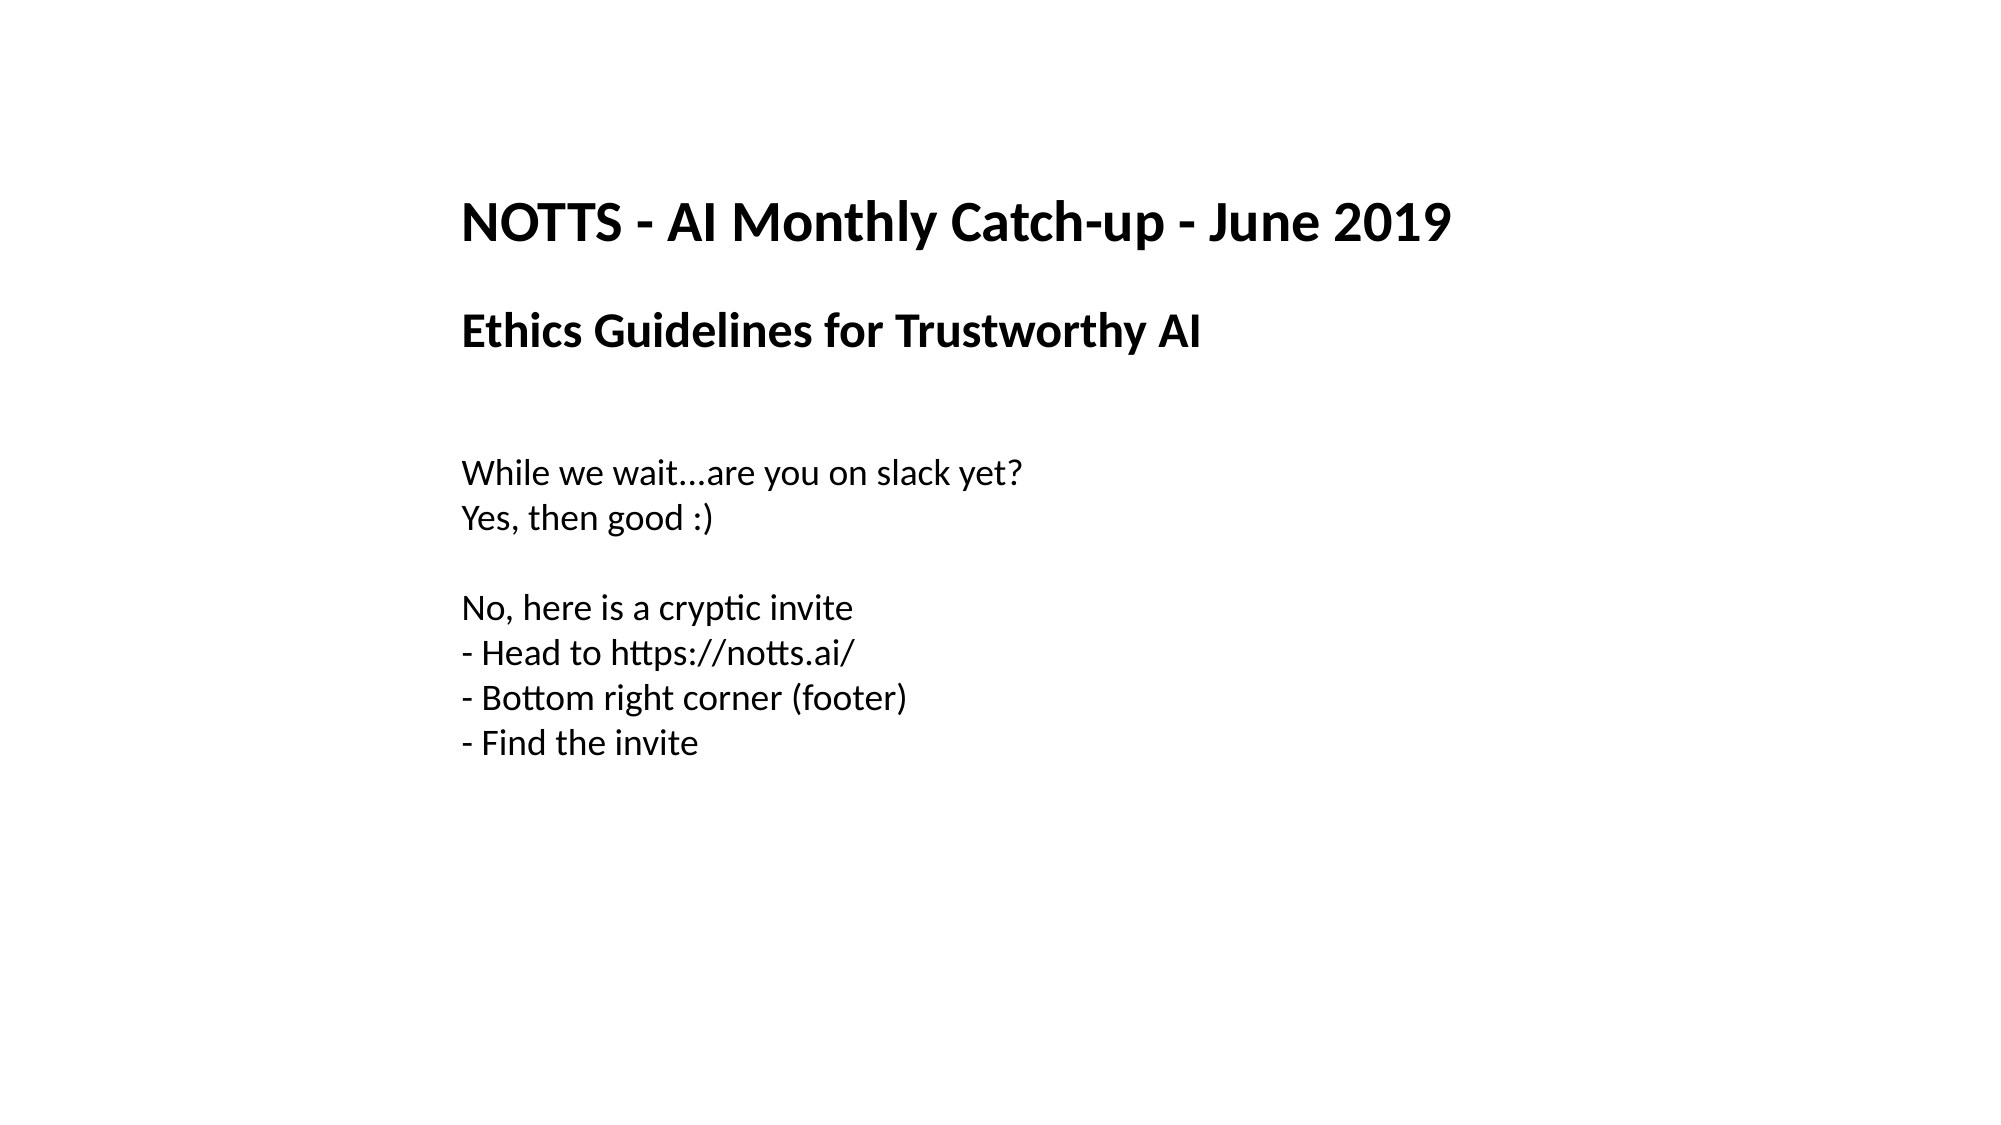

NOTTS - AI Monthly Catch-up - June 2019

Ethics Guidelines for Trustworthy AI

While we wait...are you on slack yet?
Yes, then good :)

No, here is a cryptic invite
- Head to https://notts.ai/
- Bottom right corner (footer)
- Find the invite